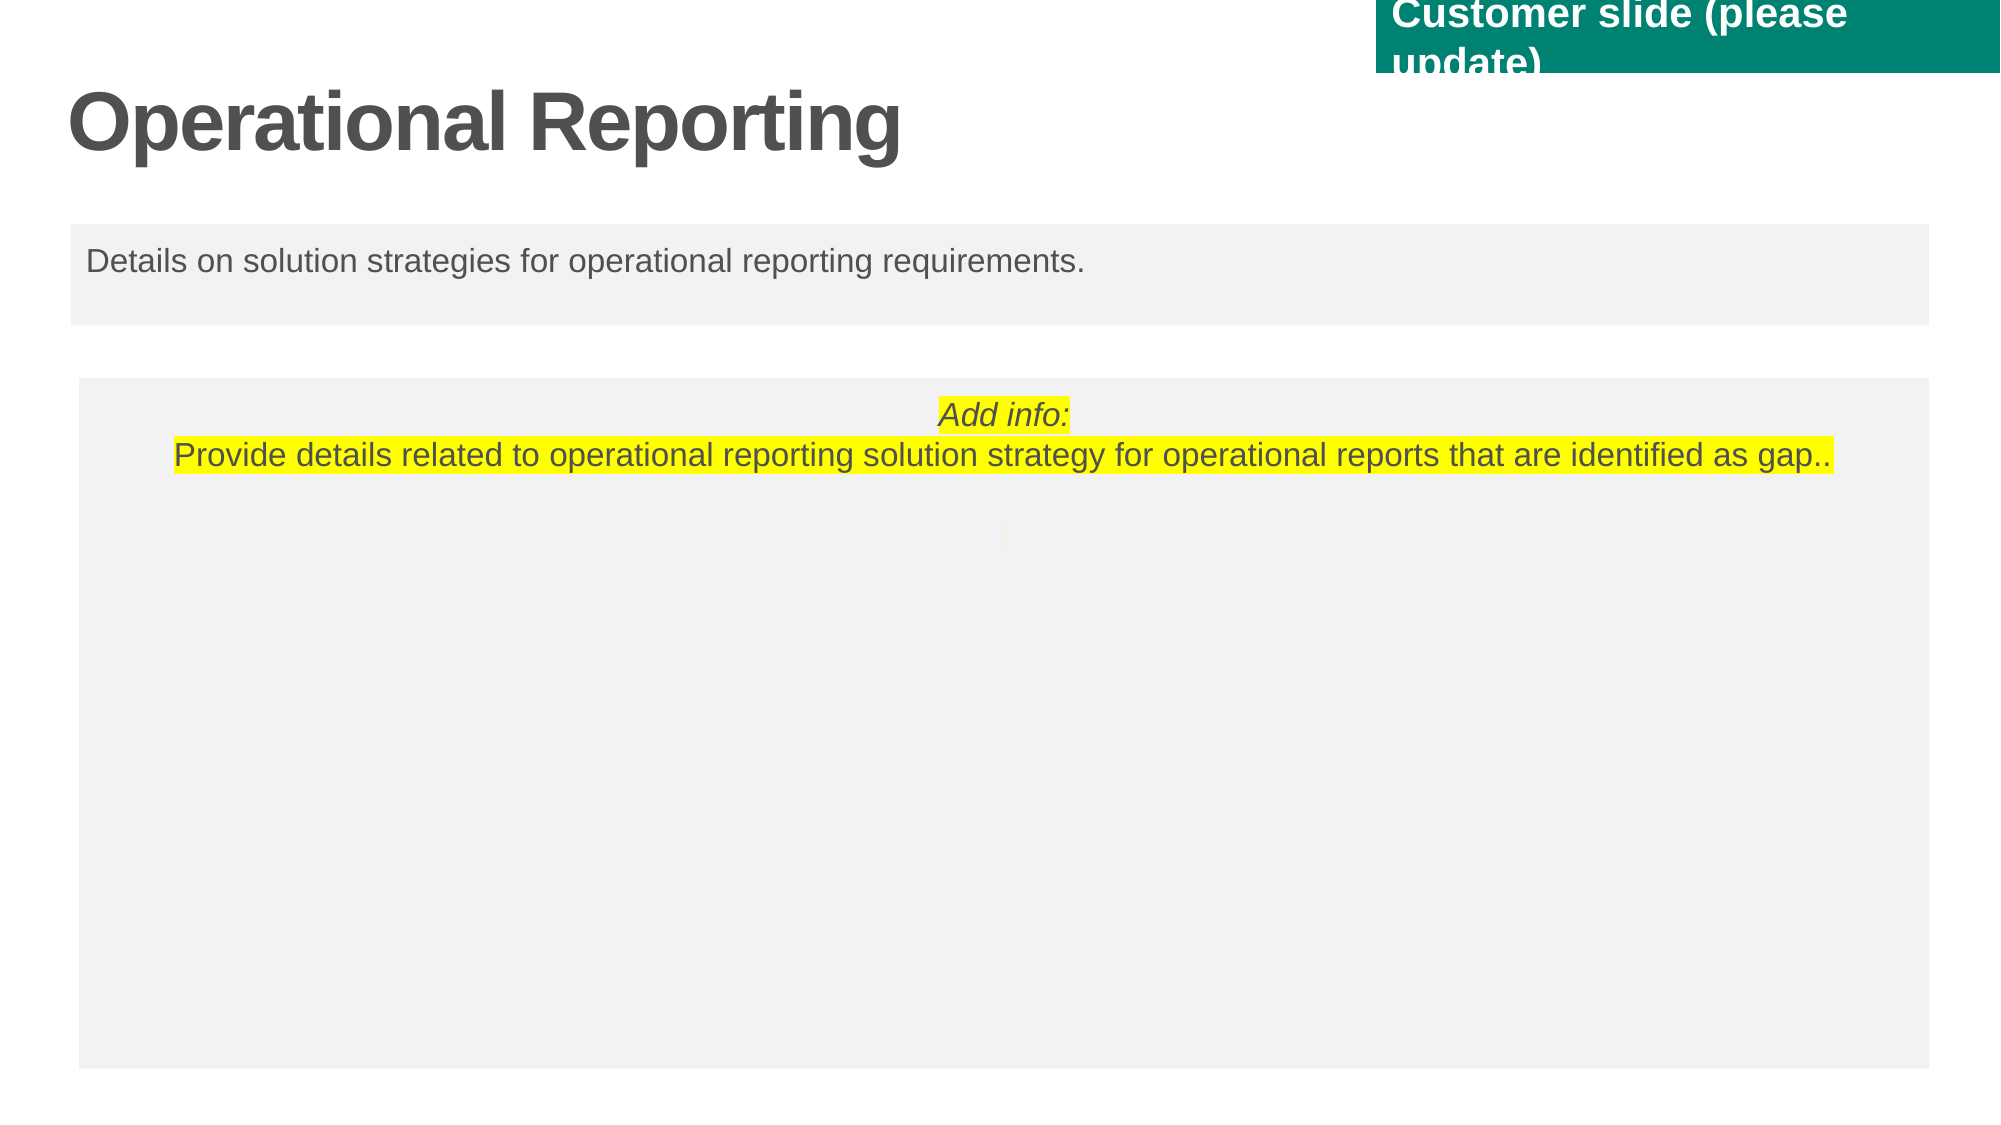

Customer slide (please update)
# Operational Reporting
Details on solution strategies for operational reporting requirements.
Add info:
Provide details related to operational reporting solution strategy for operational reports that are identified as gap..​

​